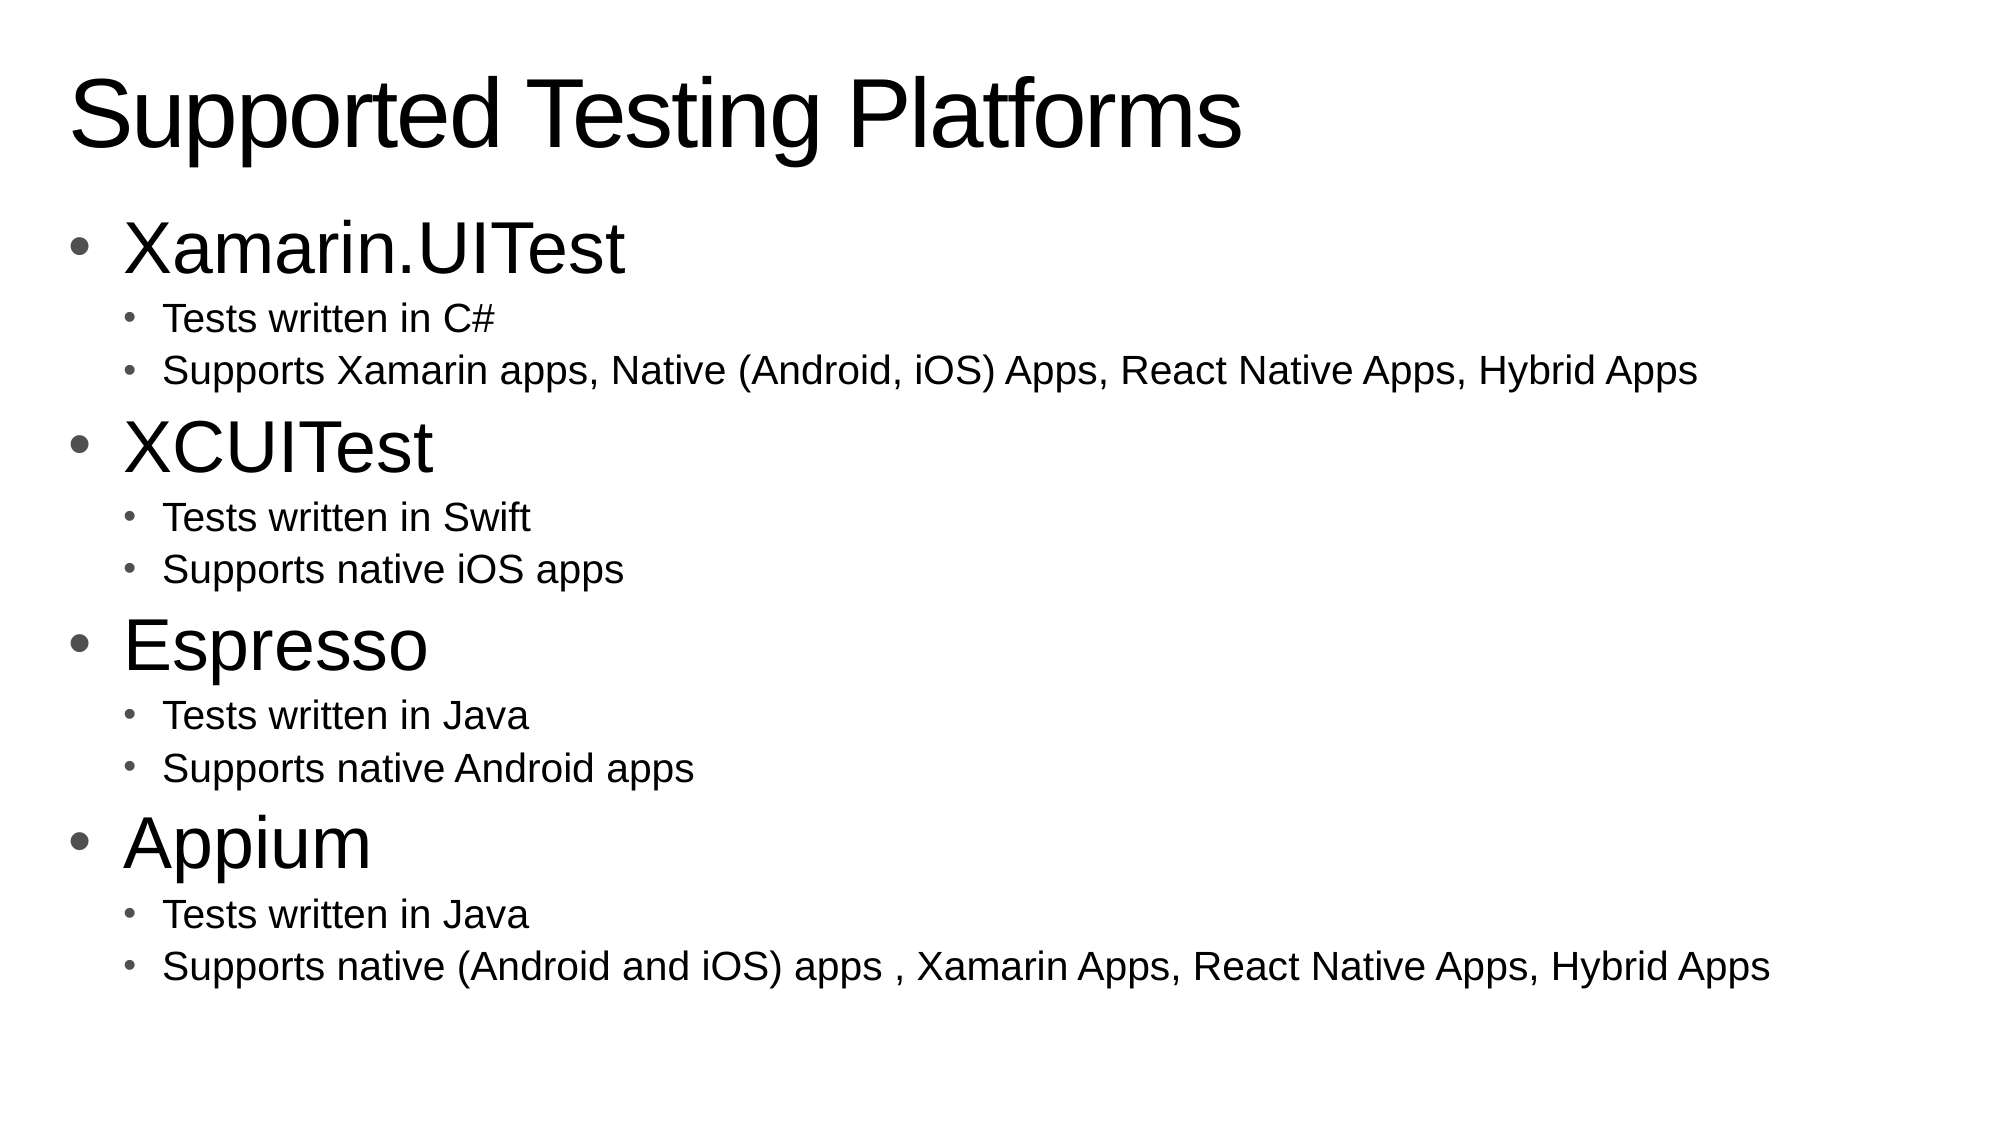

# Supported Testing Platforms
Xamarin.UITest
Tests written in C#
Supports Xamarin apps, Native (Android, iOS) Apps, React Native Apps, Hybrid Apps
XCUITest
Tests written in Swift
Supports native iOS apps
Espresso
Tests written in Java
Supports native Android apps
Appium
Tests written in Java
Supports native (Android and iOS) apps , Xamarin Apps, React Native Apps, Hybrid Apps